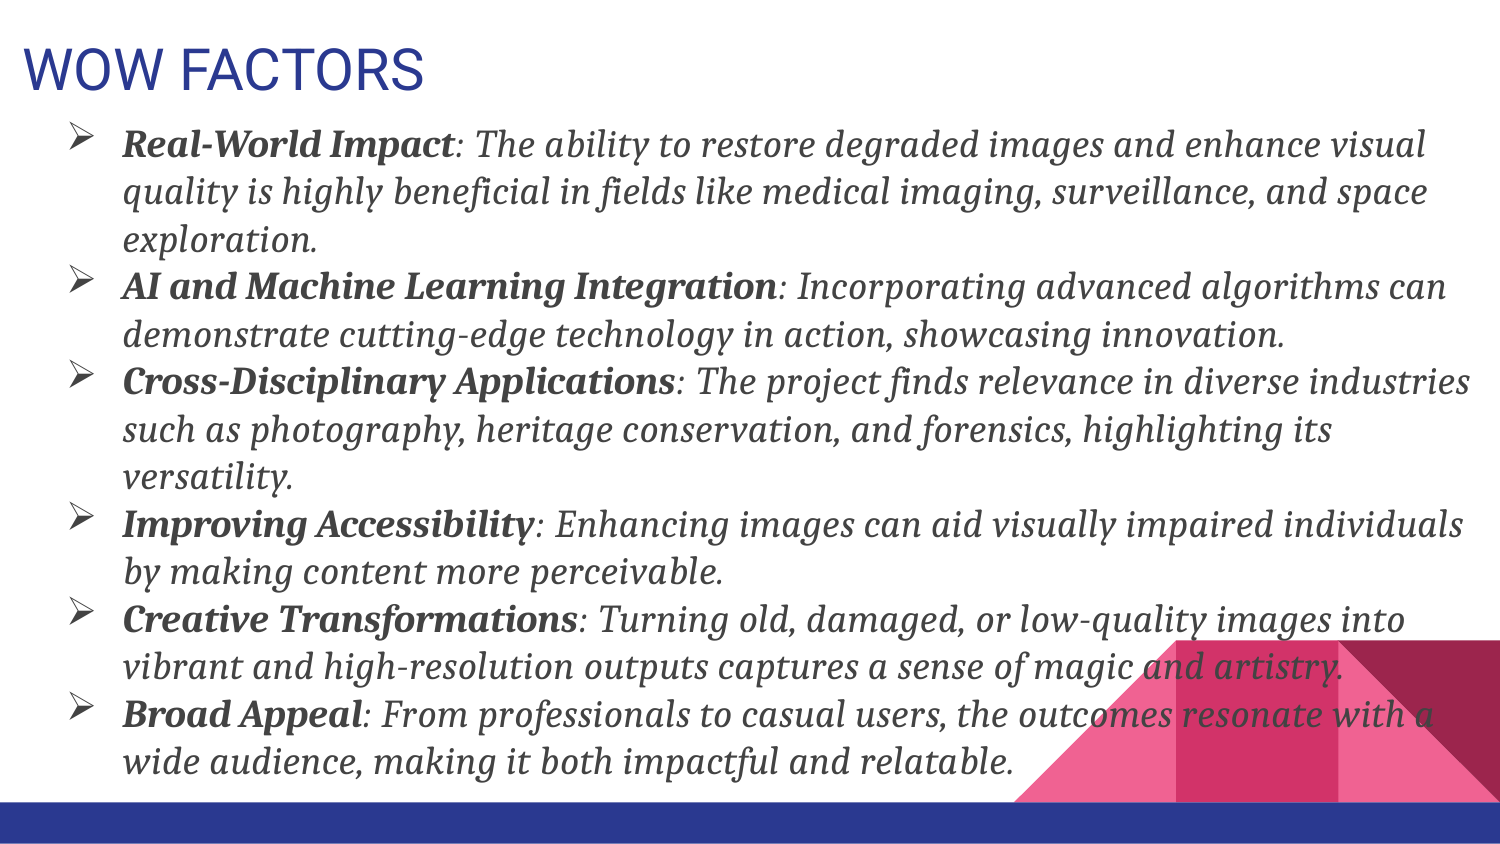

# WOW FACTORS
Real-World Impact: The ability to restore degraded images and enhance visual quality is highly beneficial in fields like medical imaging, surveillance, and space exploration.
AI and Machine Learning Integration: Incorporating advanced algorithms can demonstrate cutting-edge technology in action, showcasing innovation.
Cross-Disciplinary Applications: The project finds relevance in diverse industries such as photography, heritage conservation, and forensics, highlighting its versatility.
Improving Accessibility: Enhancing images can aid visually impaired individuals by making content more perceivable.
Creative Transformations: Turning old, damaged, or low-quality images into vibrant and high-resolution outputs captures a sense of magic and artistry.
Broad Appeal: From professionals to casual users, the outcomes resonate with a wide audience, making it both impactful and relatable.